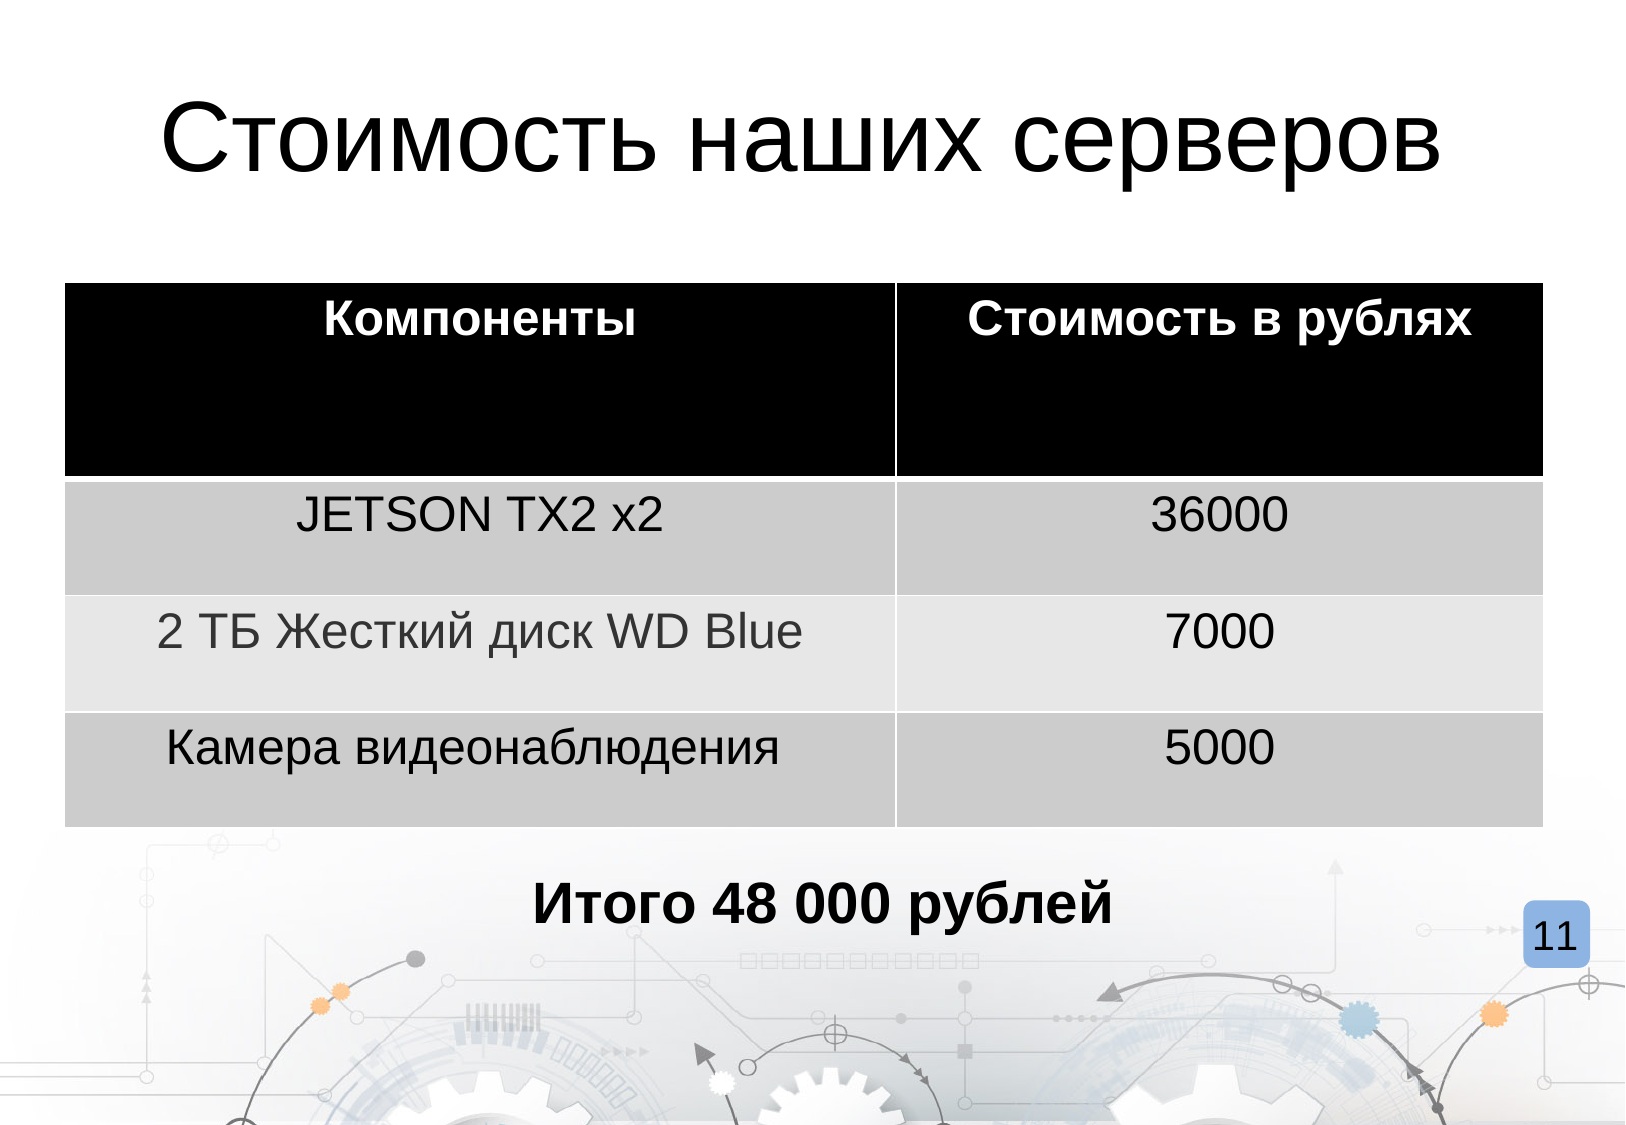

# Стоимость наших серверов
| Компоненты | Стоимость в рублях |
| --- | --- |
| JETSON TX2 x2 | 36000 |
| 2 ТБ Жесткий диск WD Blue | 7000 |
| Камера видеонаблюдения | 5000 |
Итого 48 000 рублей

11